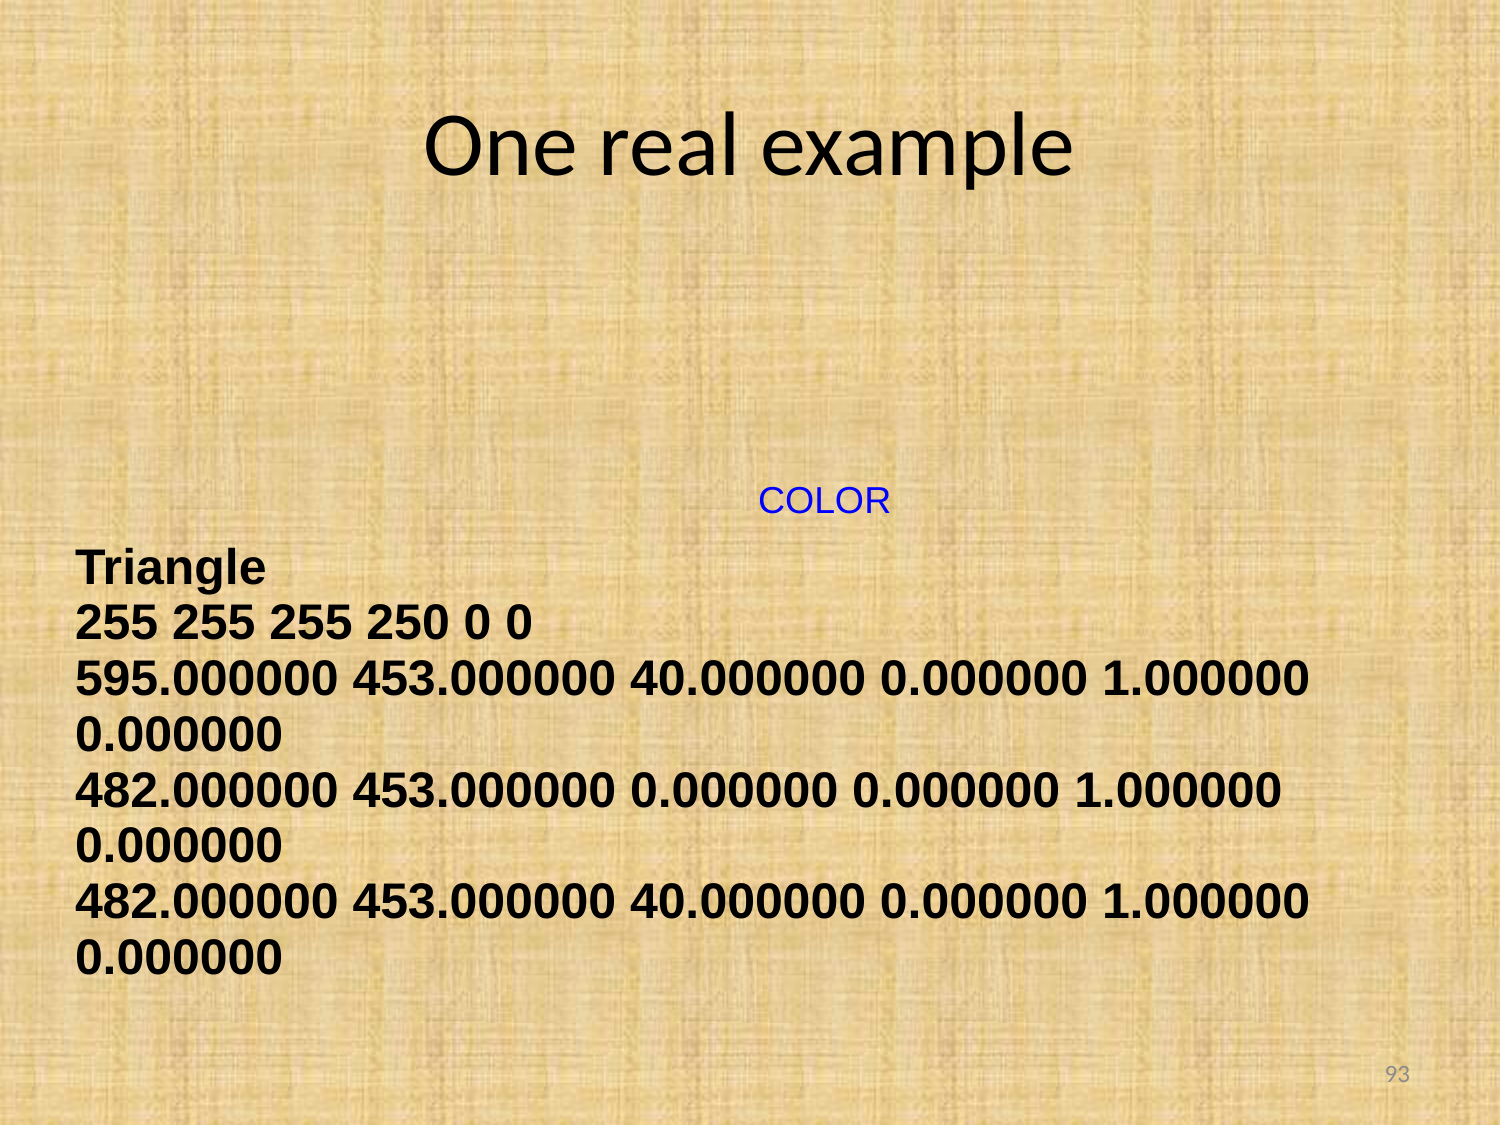

# One real example
COLOR

| Triangle 255 255 255 250 0 0 595.000000 453.000000 40.000000 0.000000 1.000000 0.000000 482.000000 453.000000 0.000000 0.000000 1.000000 0.000000 482.000000 453.000000 40.000000 0.000000 1.000000 0.000000 |
| --- |
93